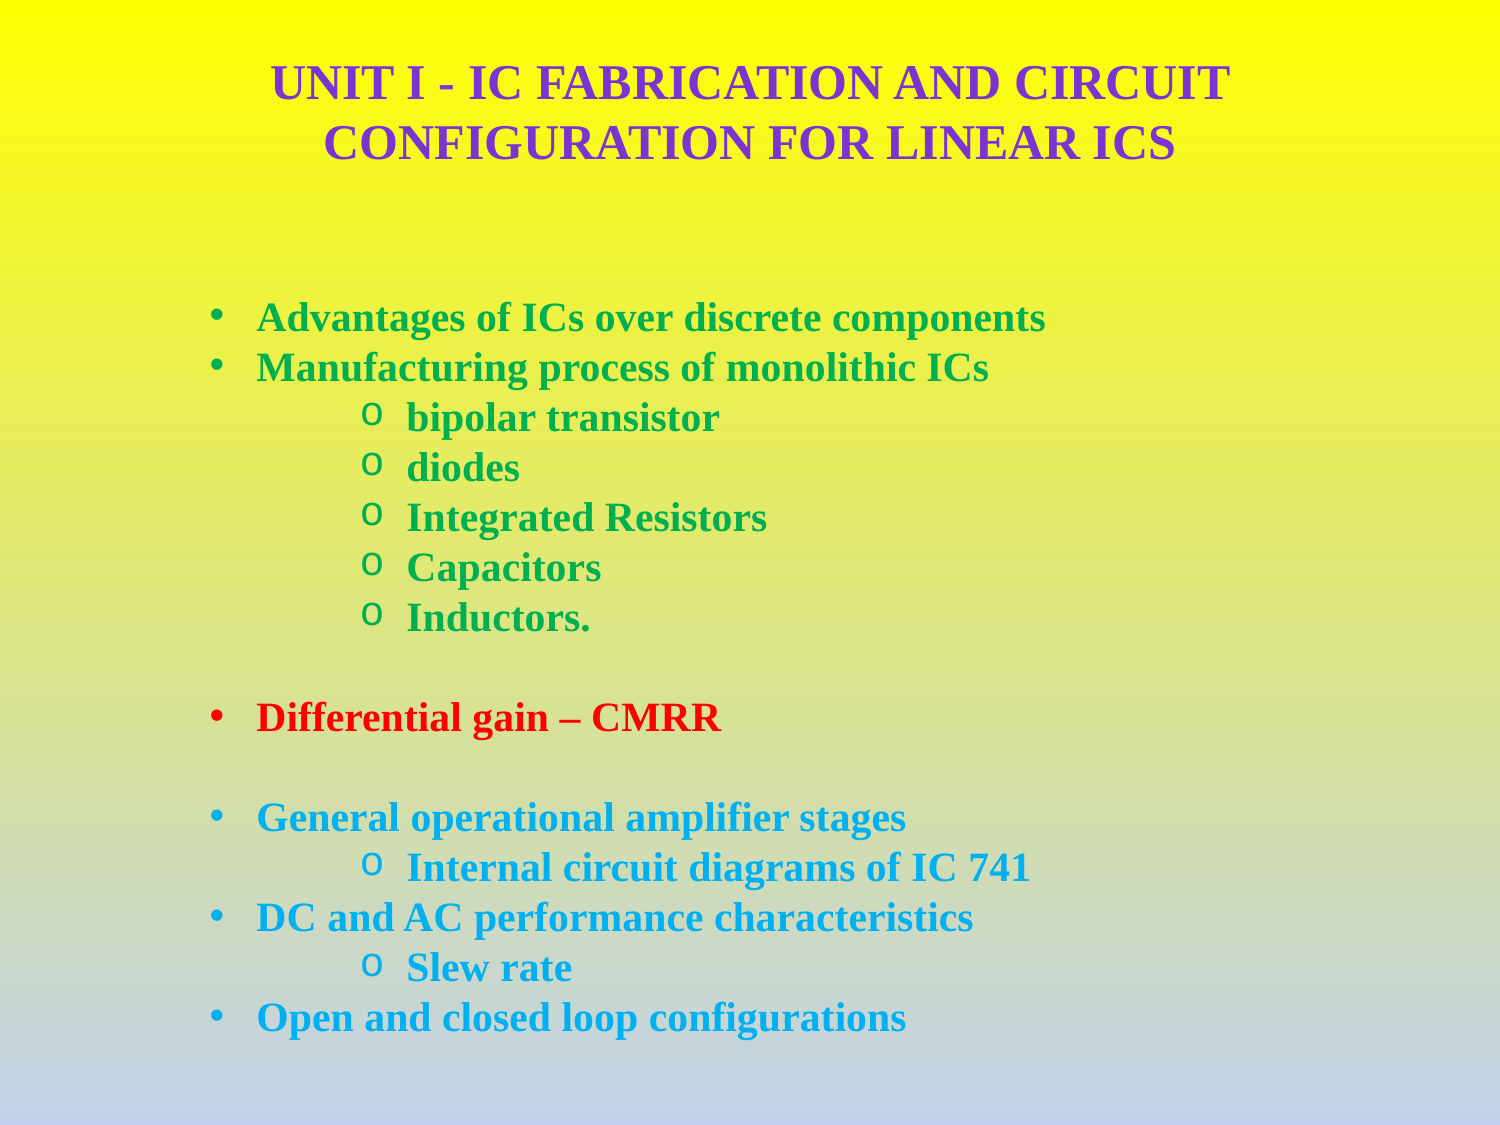

UNIT I - IC FABRICATION AND CIRCUIT CONFIGURATION FOR LINEAR ICS
Advantages of ICs over discrete components
Manufacturing process of monolithic ICs
bipolar transistor
diodes
Integrated Resistors
Capacitors
Inductors.

Differential gain – CMRR

General operational amplifier stages
Internal circuit diagrams of IC 741
DC and AC performance characteristics
Slew rate
Open and closed loop configurations